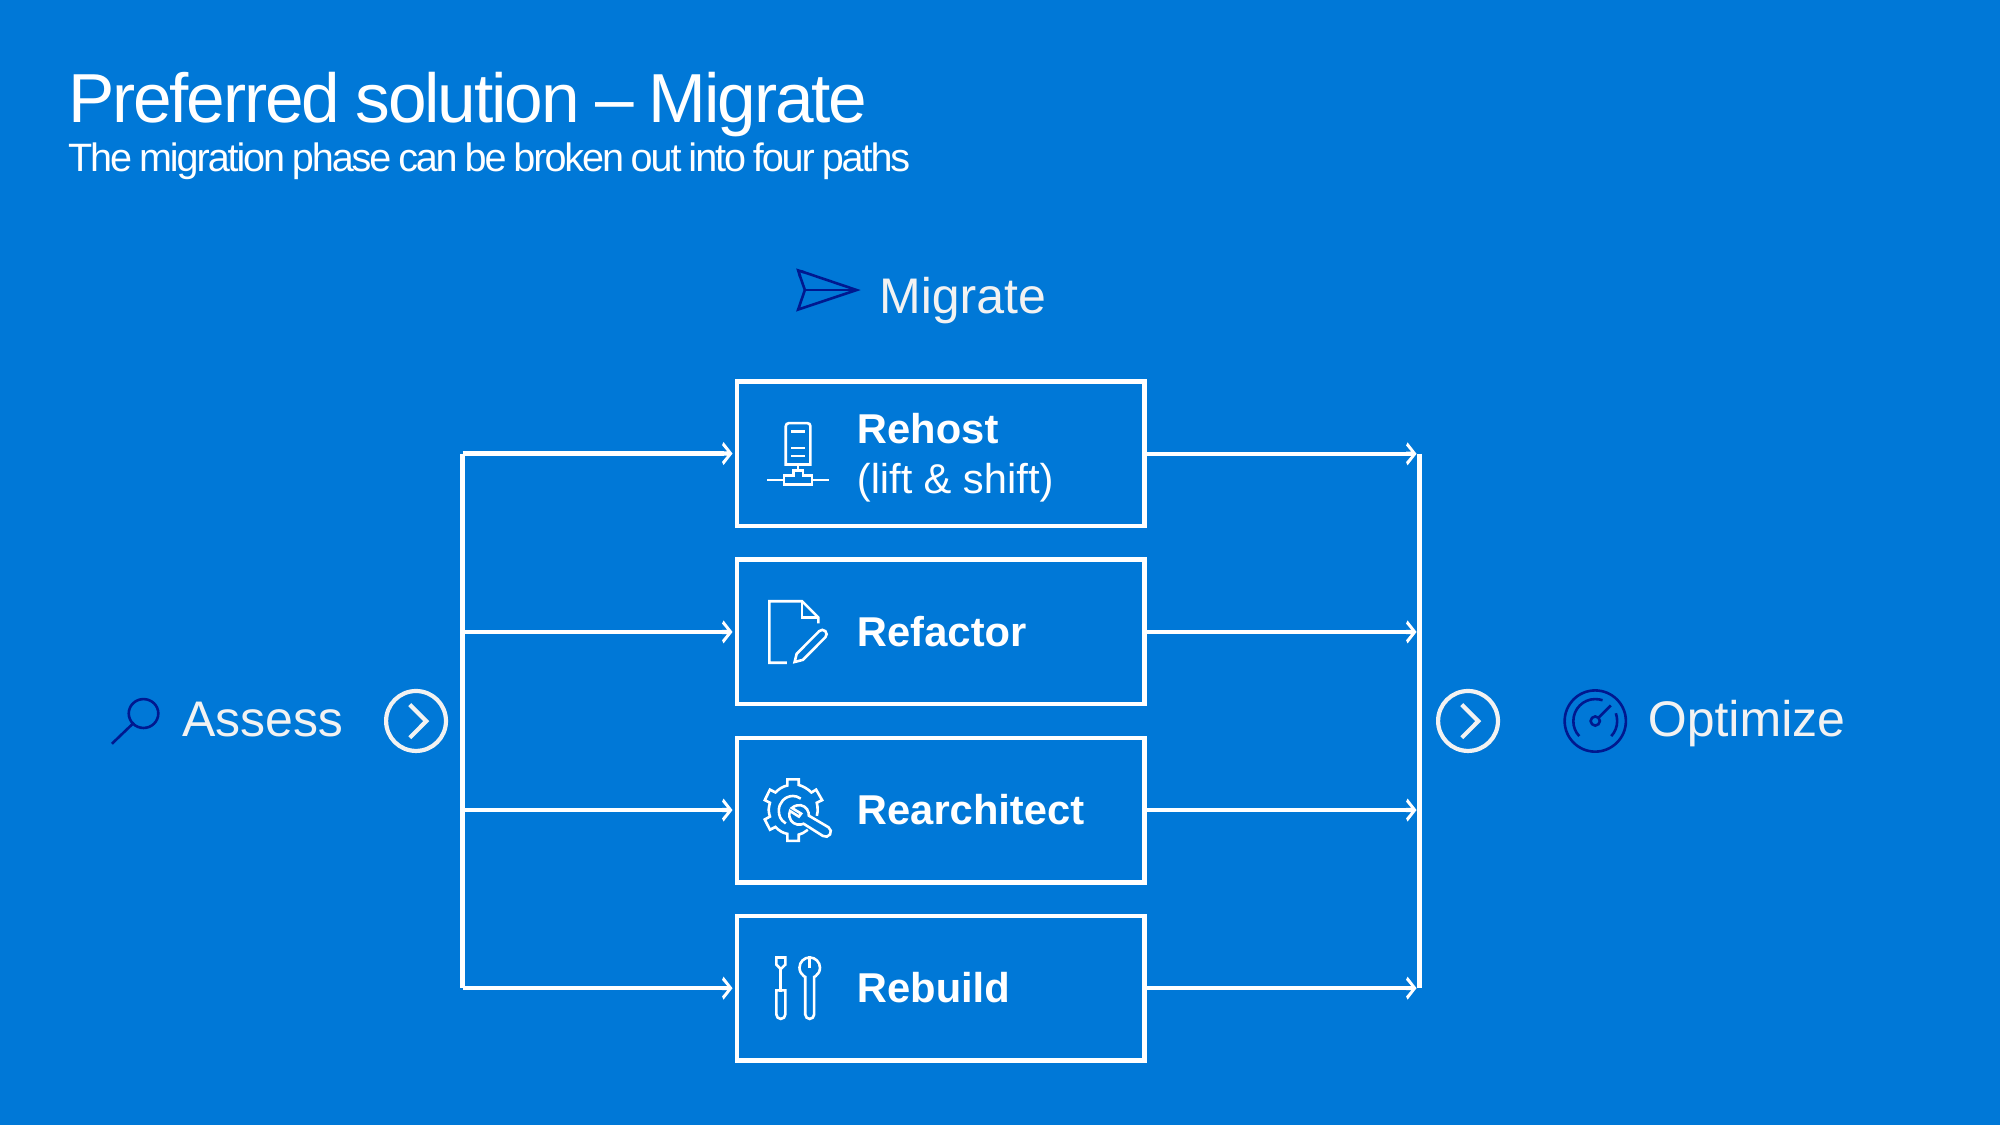

# Preferred solution – Migrate The migration phase can be broken out into four paths
Migrate

Rehost
(lift & shift)

Refactor

Assess
Optimize

Rearchitect

Rebuild